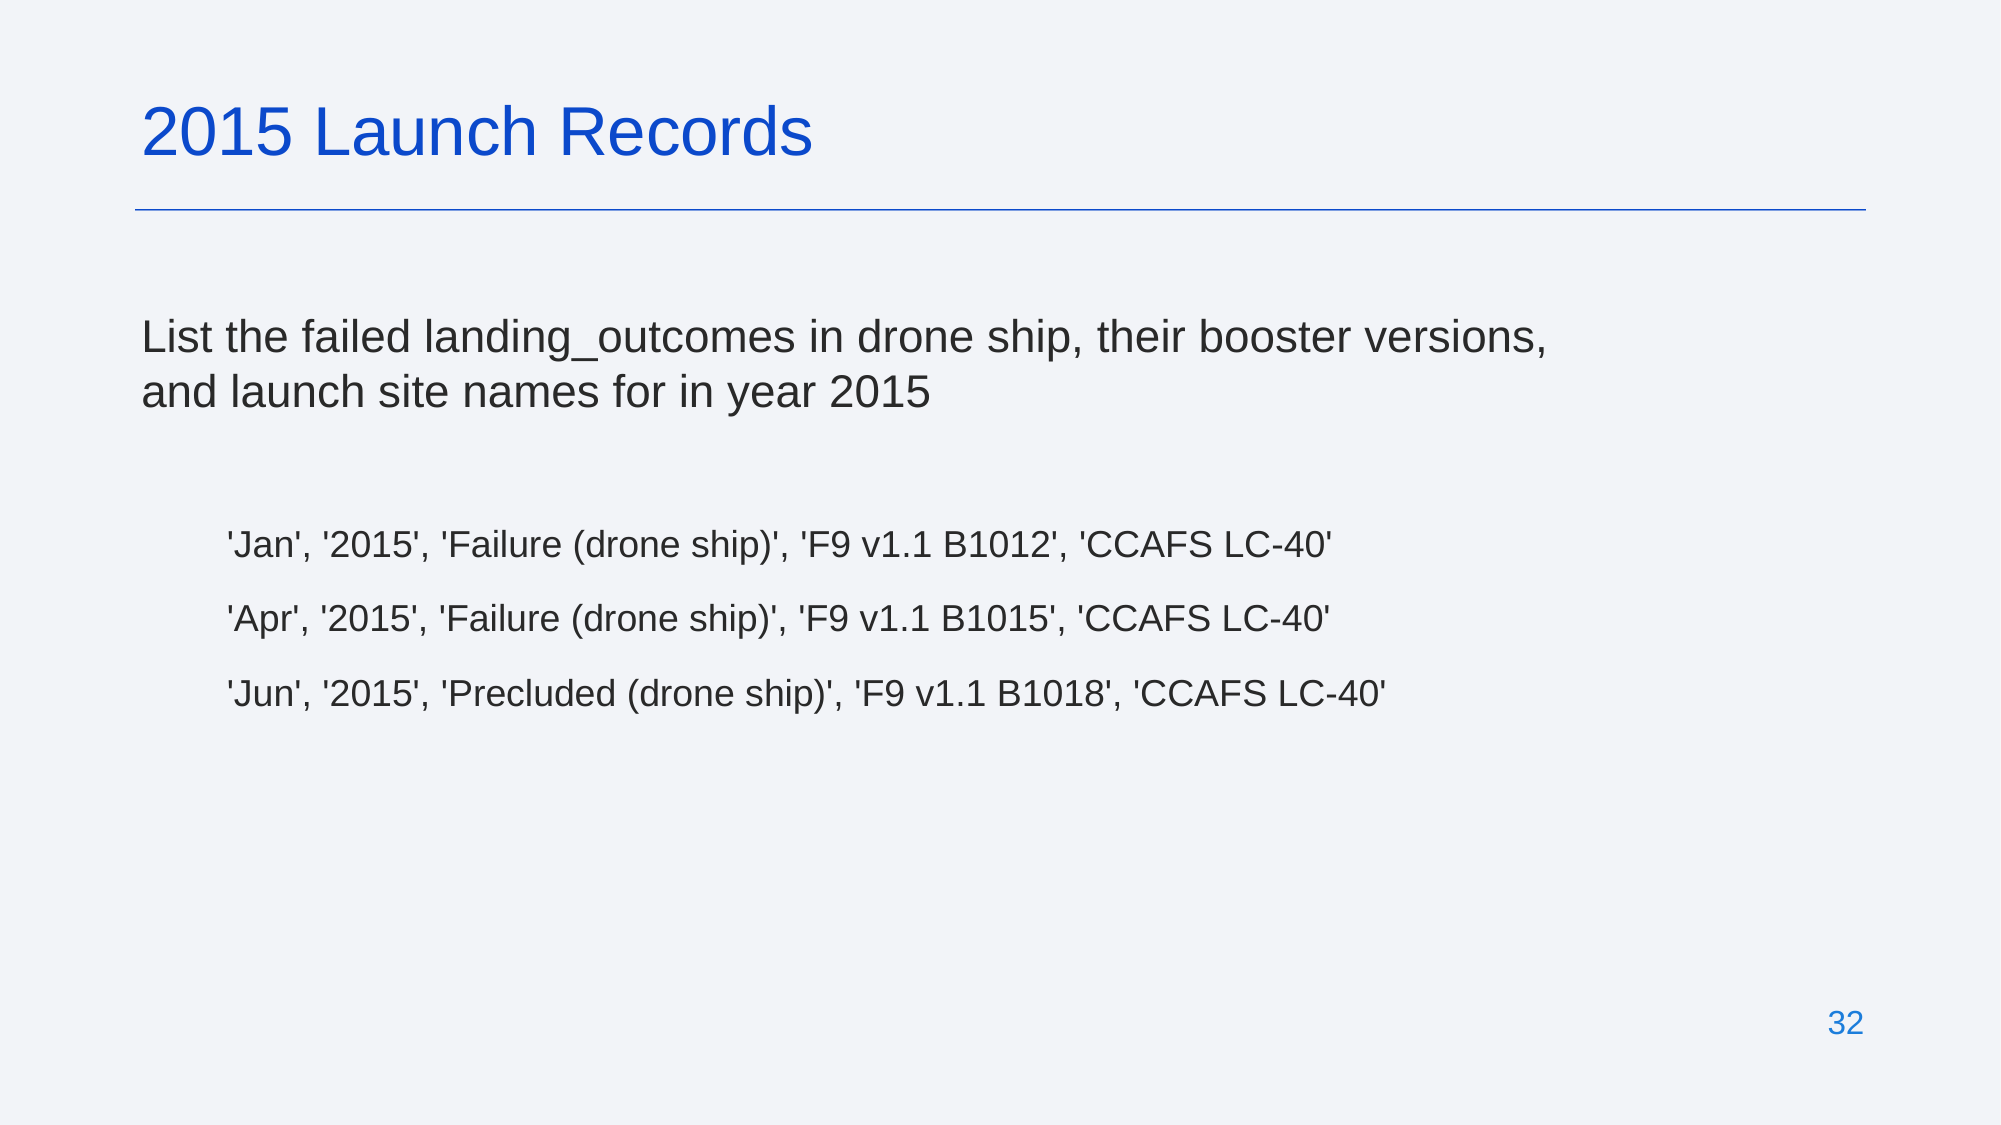

2015 Launch Records
List the failed landing_outcomes in drone ship, their booster versions, and launch site names for in year 2015

 'Jan', '2015', 'Failure (drone ship)', 'F9 v1.1 B1012', 'CCAFS LC-40'
 'Apr', '2015', 'Failure (drone ship)', 'F9 v1.1 B1015', 'CCAFS LC-40'
 'Jun', '2015', 'Precluded (drone ship)', 'F9 v1.1 B1018', 'CCAFS LC-40'

32